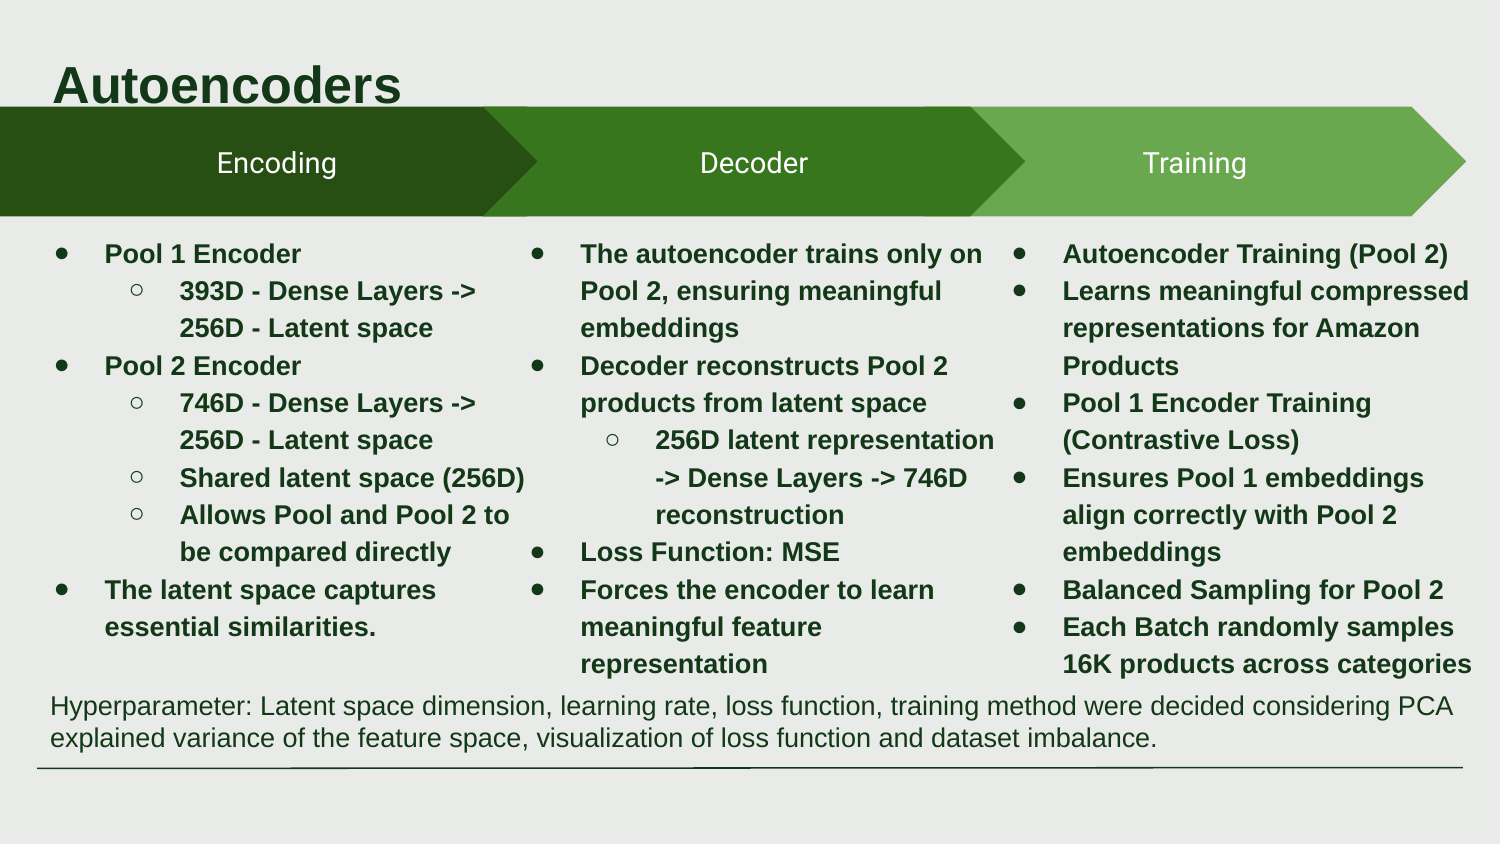

# Autoencoders
Decoder
Training
Encoding
Pool 1 Encoder
393D - Dense Layers -> 256D - Latent space
Pool 2 Encoder
746D - Dense Layers -> 256D - Latent space
Shared latent space (256D)
Allows Pool and Pool 2 to be compared directly
The latent space captures essential similarities.

The autoencoder trains only on Pool 2, ensuring meaningful embeddings
Decoder reconstructs Pool 2 products from latent space
256D latent representation -> Dense Layers -> 746D reconstruction
Loss Function: MSE
Forces the encoder to learn meaningful feature representation
Autoencoder Training (Pool 2)
Learns meaningful compressed representations for Amazon Products
Pool 1 Encoder Training (Contrastive Loss)
Ensures Pool 1 embeddings align correctly with Pool 2 embeddings
Balanced Sampling for Pool 2
Each Batch randomly samples 16K products across categories
Hyperparameter: Latent space dimension, learning rate, loss function, training method were decided considering PCA explained variance of the feature space, visualization of loss function and dataset imbalance.